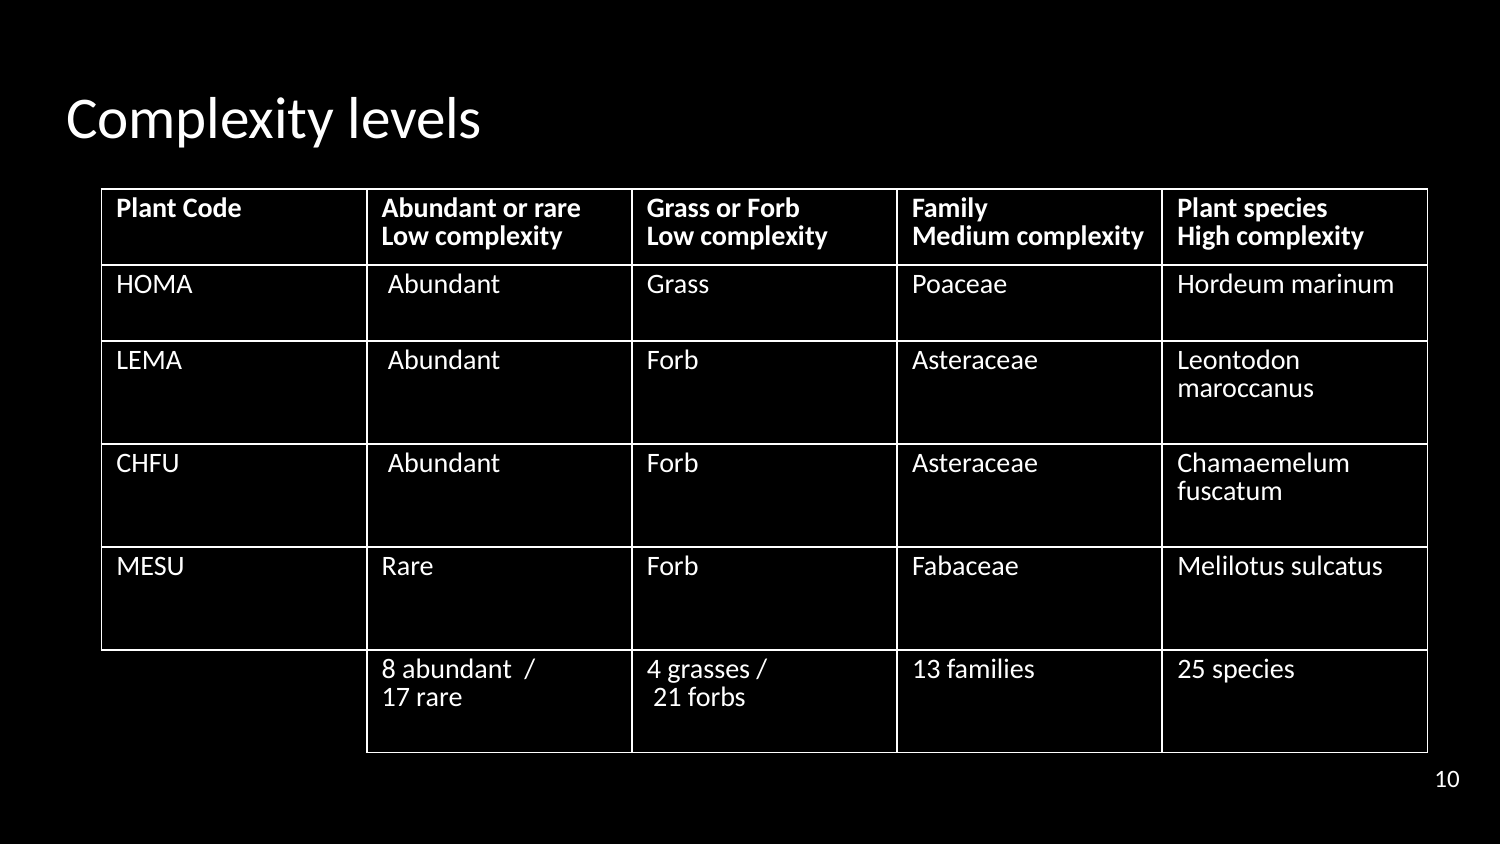

# Complexity levels
| Plant Code | Abundant or rare Low complexity | Grass or Forb Low complexity | Family Medium complexity | Plant species High complexity |
| --- | --- | --- | --- | --- |
| HOMA | Abundant | Grass | Poaceae | Hordeum marinum |
| LEMA | Abundant | Forb | Asteraceae | Leontodon maroccanus |
| CHFU | Abundant | Forb | Asteraceae | Chamaemelum fuscatum |
| MESU | Rare | Forb | Fabaceae | Melilotus sulcatus |
|  | 8 abundant / 17 rare | 4 grasses / 21 forbs | 13 families | 25 species |
10